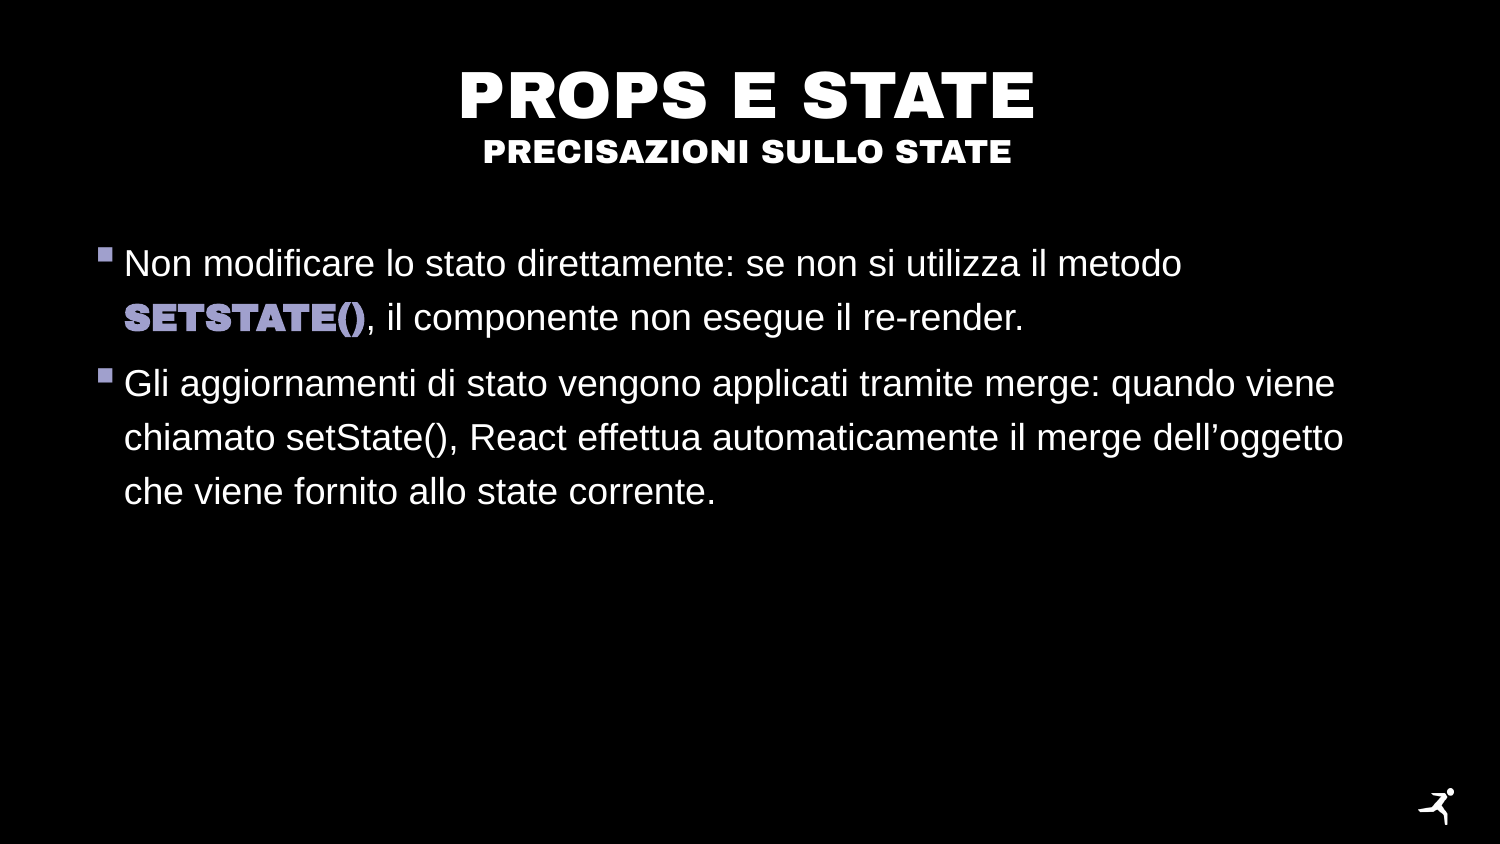

# props e state
Precisazioni sullo state
Non modificare lo stato direttamente: se non si utilizza il metodo setState(), il componente non esegue il re-render.
Gli aggiornamenti di stato vengono applicati tramite merge: quando viene chiamato setState(), React effettua automaticamente il merge dell’oggetto che viene fornito allo state corrente.